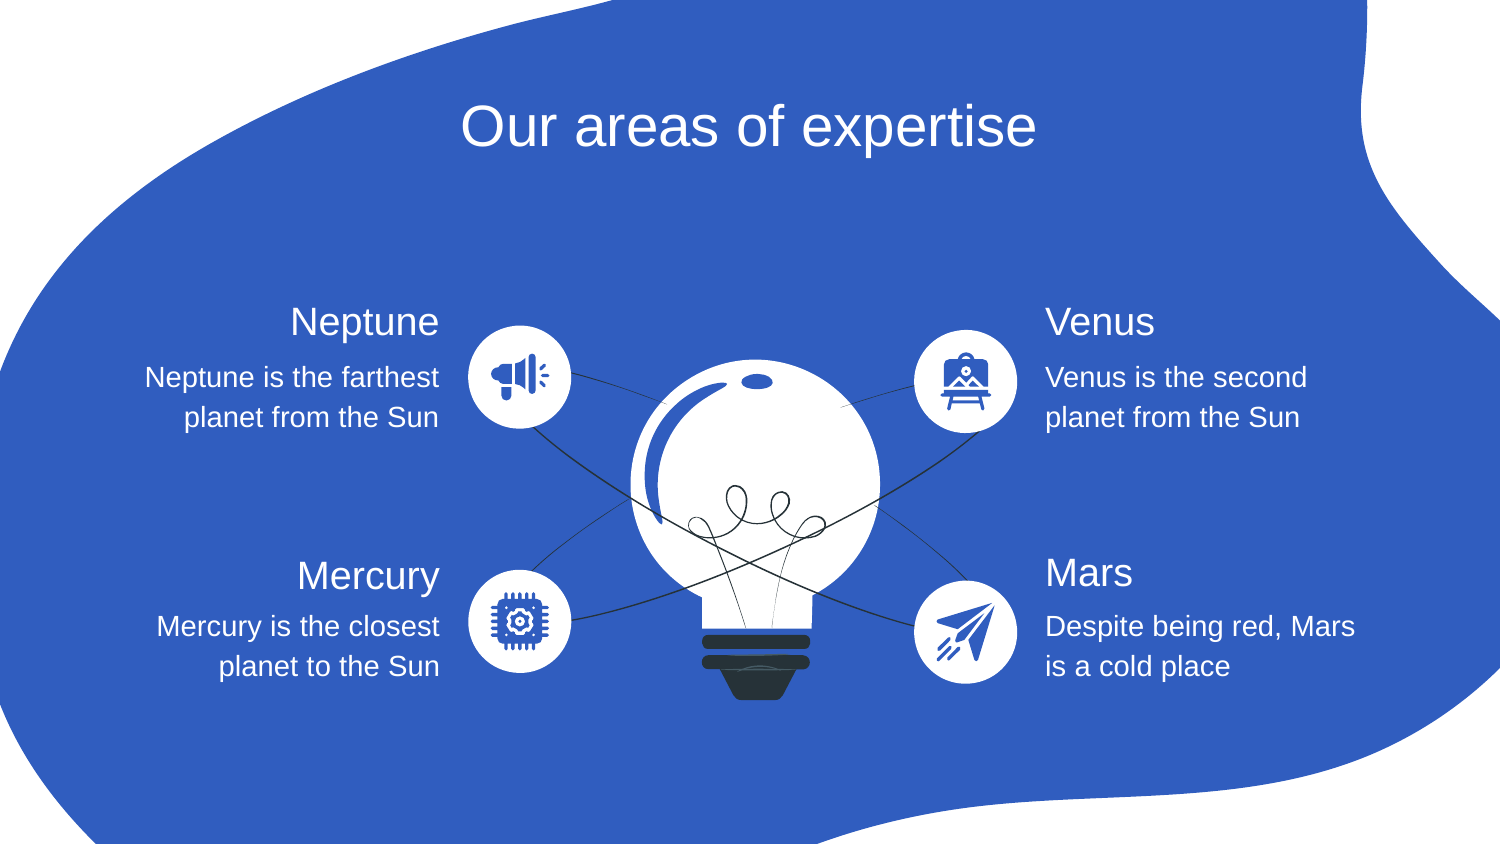

# Our areas of expertise
Neptune
Venus

Neptune is the farthest planet from the Sun

Venus is the second planet from the Sun

Mars
Mercury

Despite being red, Mars is a cold place
Mercury is the closest planet to the Sun